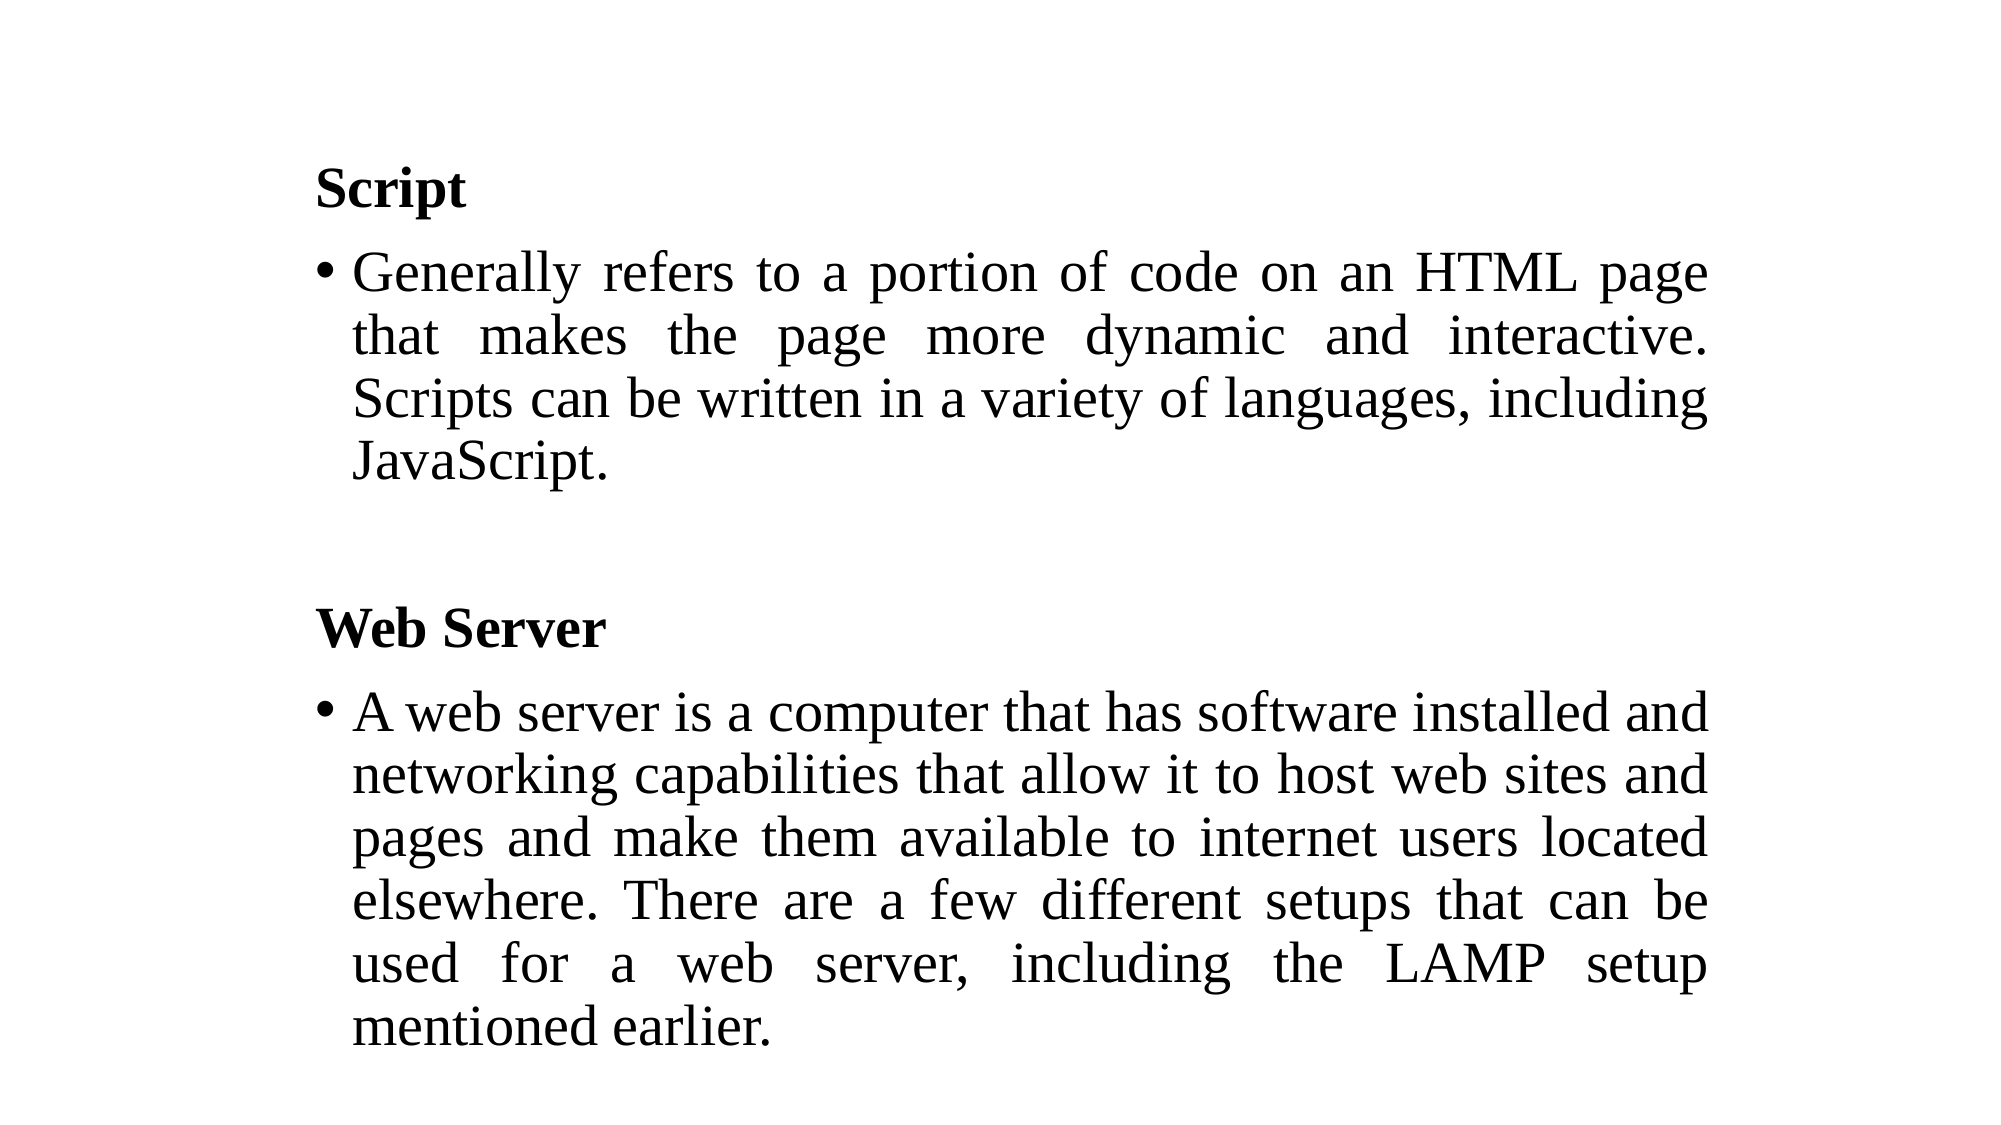

#
Script
Generally refers to a portion of code on an HTML page that makes the page more dynamic and interactive. Scripts can be written in a variety of languages, including JavaScript.

Web Server
A web server is a computer that has software installed and networking capabilities that allow it to host web sites and pages and make them available to internet users located elsewhere. There are a few different setups that can be used for a web server, including the LAMP setup mentioned earlier.